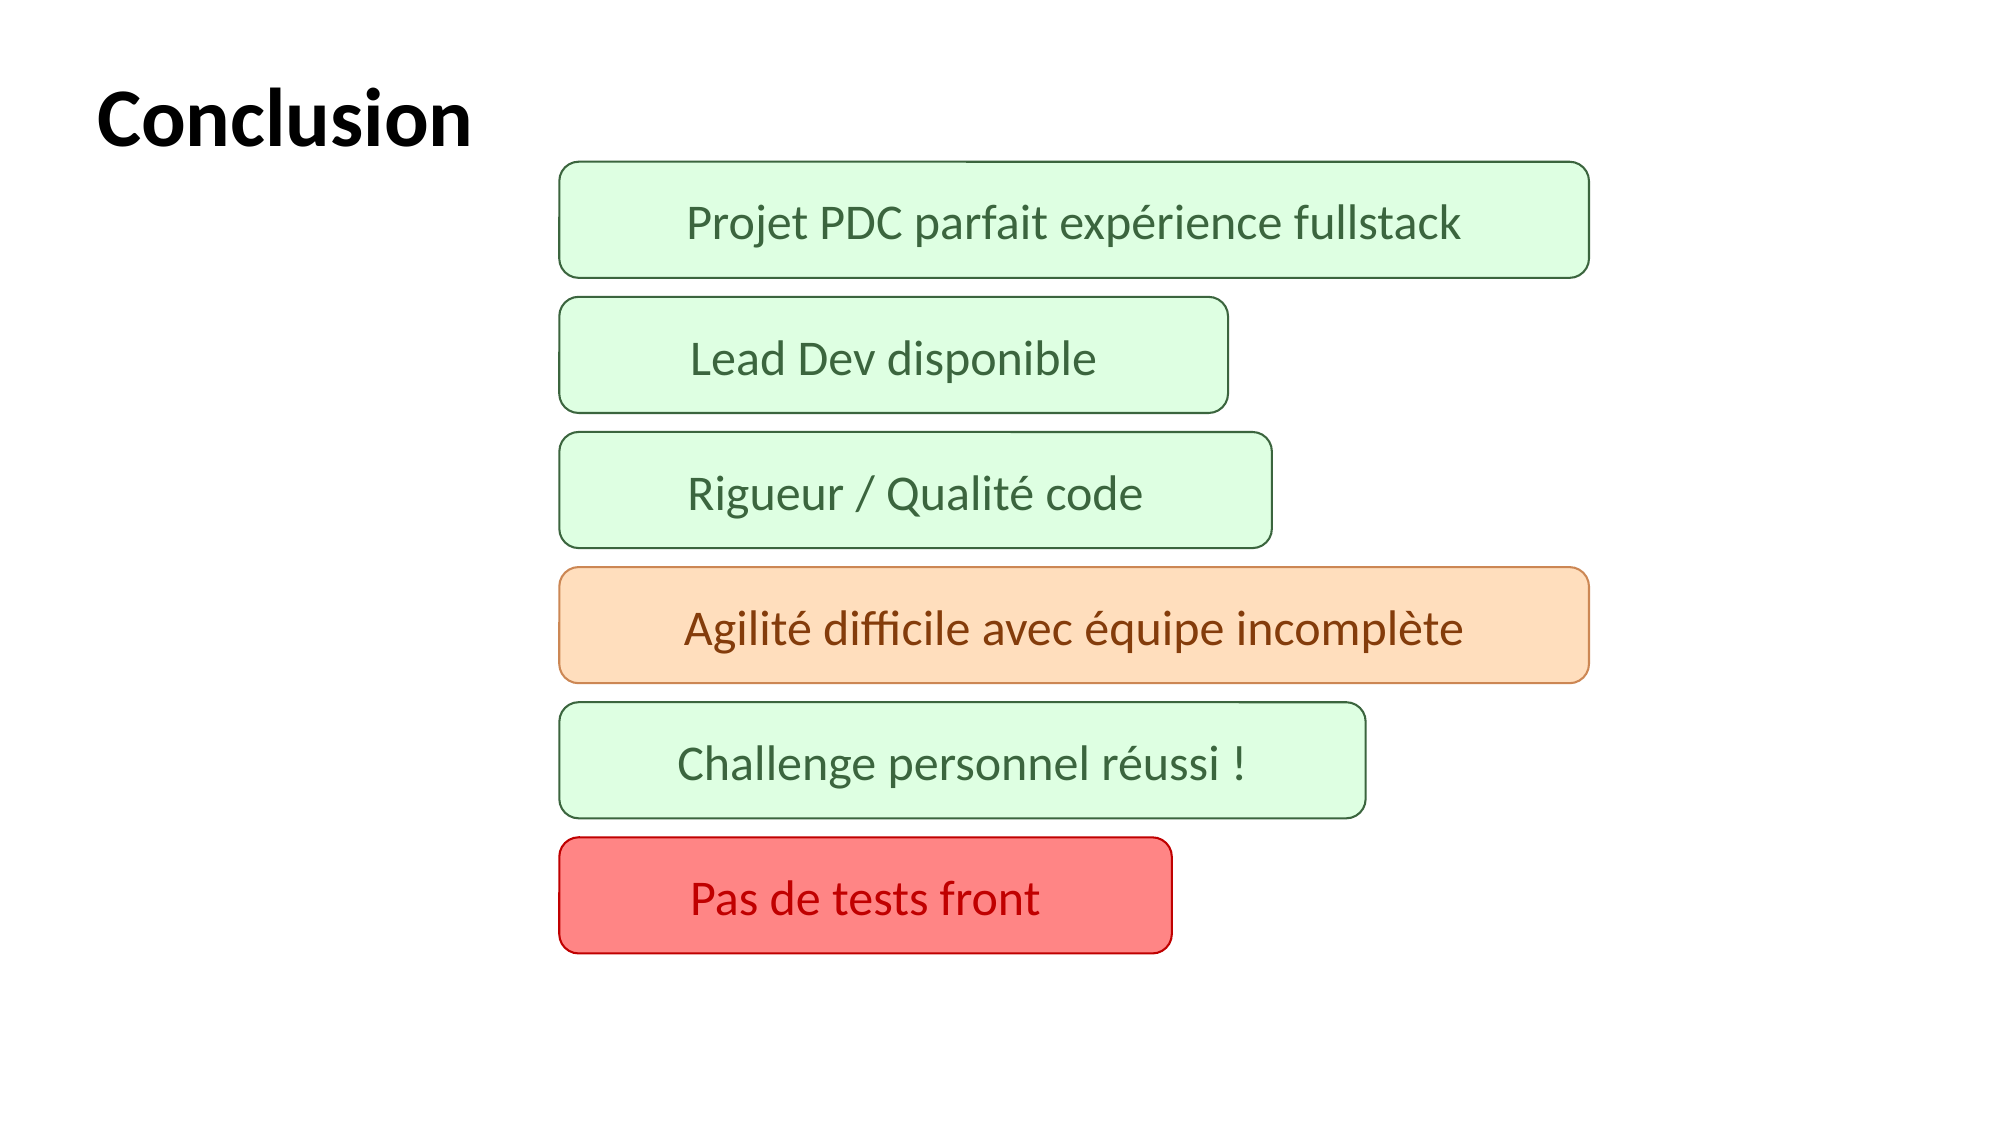

Conclusion
Projet PDC parfait expérience fullstack
Lead Dev disponible
Rigueur / Qualité code
Agilité difficile avec équipe incomplète
Challenge personnel réussi !
Pas de tests front